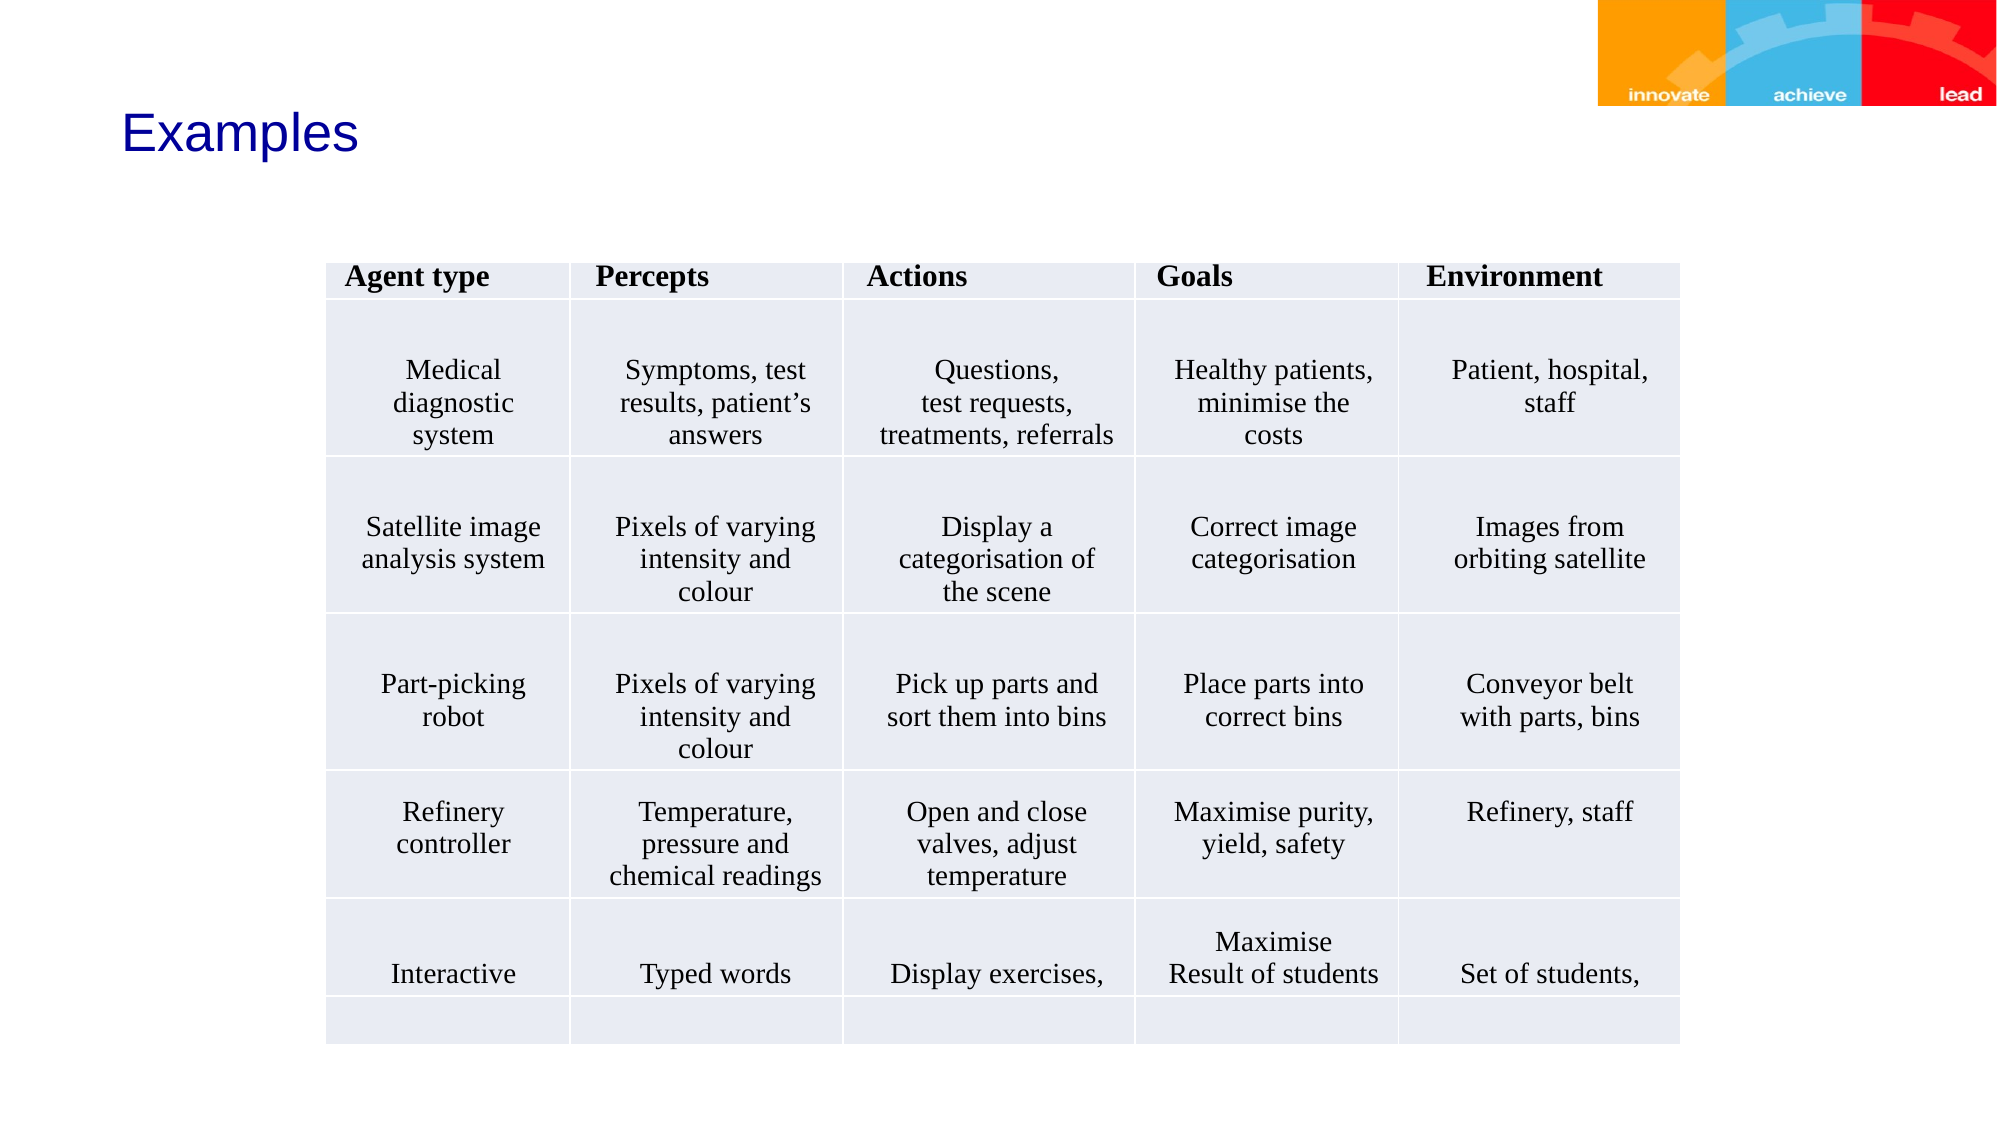

# Examples
| Agent type | Percepts | Actions | Goals | Environment |
| --- | --- | --- | --- | --- |
| Medical diagnostic system | Symptoms, test results, patient’s answers | Questions, test requests, treatments, referrals | Healthy patients, minimise the costs | Patient, hospital, staff |
| Satellite image analysis system | Pixels of varying intensity and colour | Display a categorisation of the scene | Correct image categorisation | Images from orbiting satellite |
| Part-picking robot | Pixels of varying intensity and colour | Pick up parts and sort them into bins | Place parts into correct bins | Conveyor belt with parts, bins |
| Refinery controller | Temperature, pressure and chemical readings | Open and close valves, adjust temperature | Maximise purity, yield, safety | Refinery, staff |
| Interactive | Typed words | Display exercises, | Maximise Result of students | Set of students, |
|  |  |  |  |  |